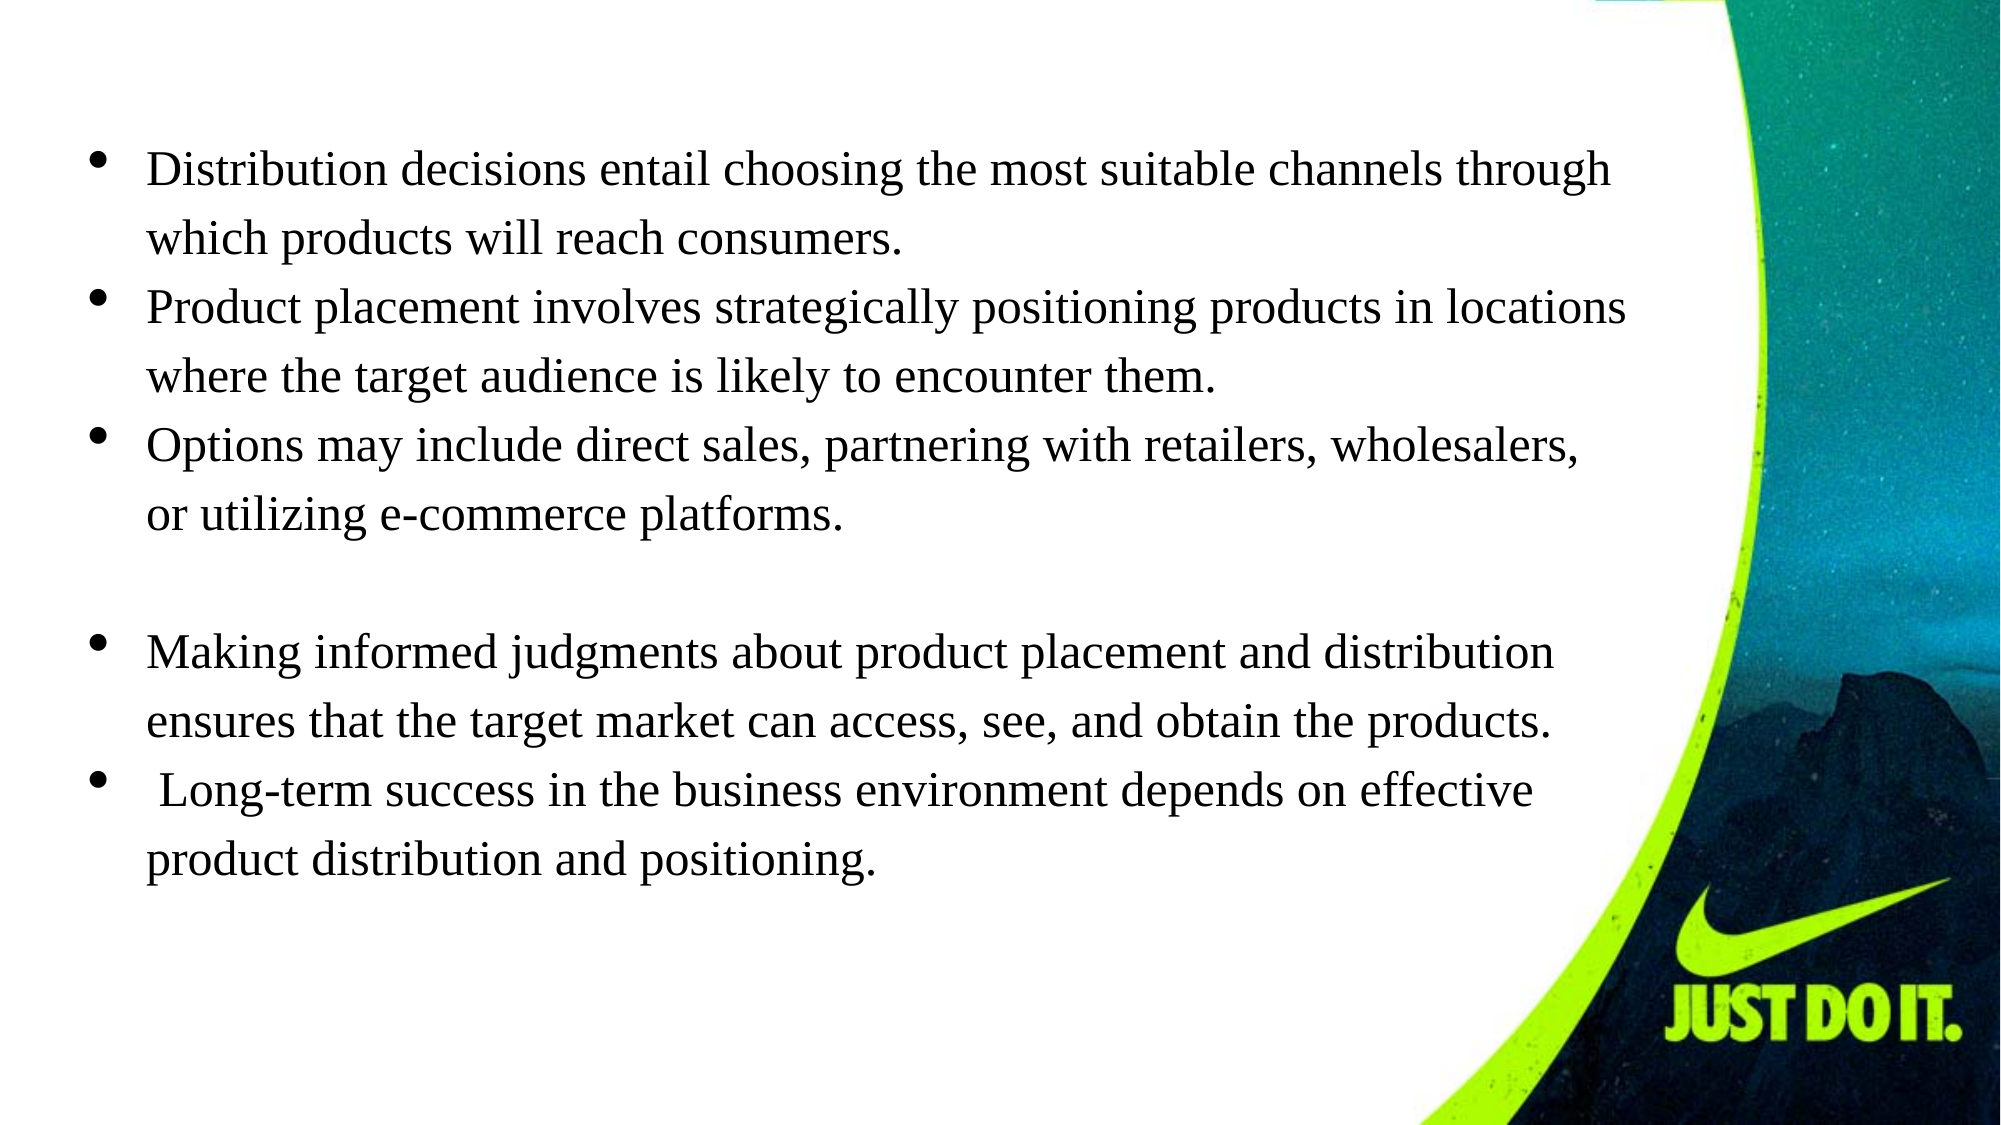

Distribution decisions entail choosing the most suitable channels through which products will reach consumers.
Product placement involves strategically positioning products in locations where the target audience is likely to encounter them.
Options may include direct sales, partnering with retailers, wholesalers, or utilizing e-commerce platforms.

Making informed judgments about product placement and distribution ensures that the target market can access, see, and obtain the products.
 Long-term success in the business environment depends on effective product distribution and positioning.